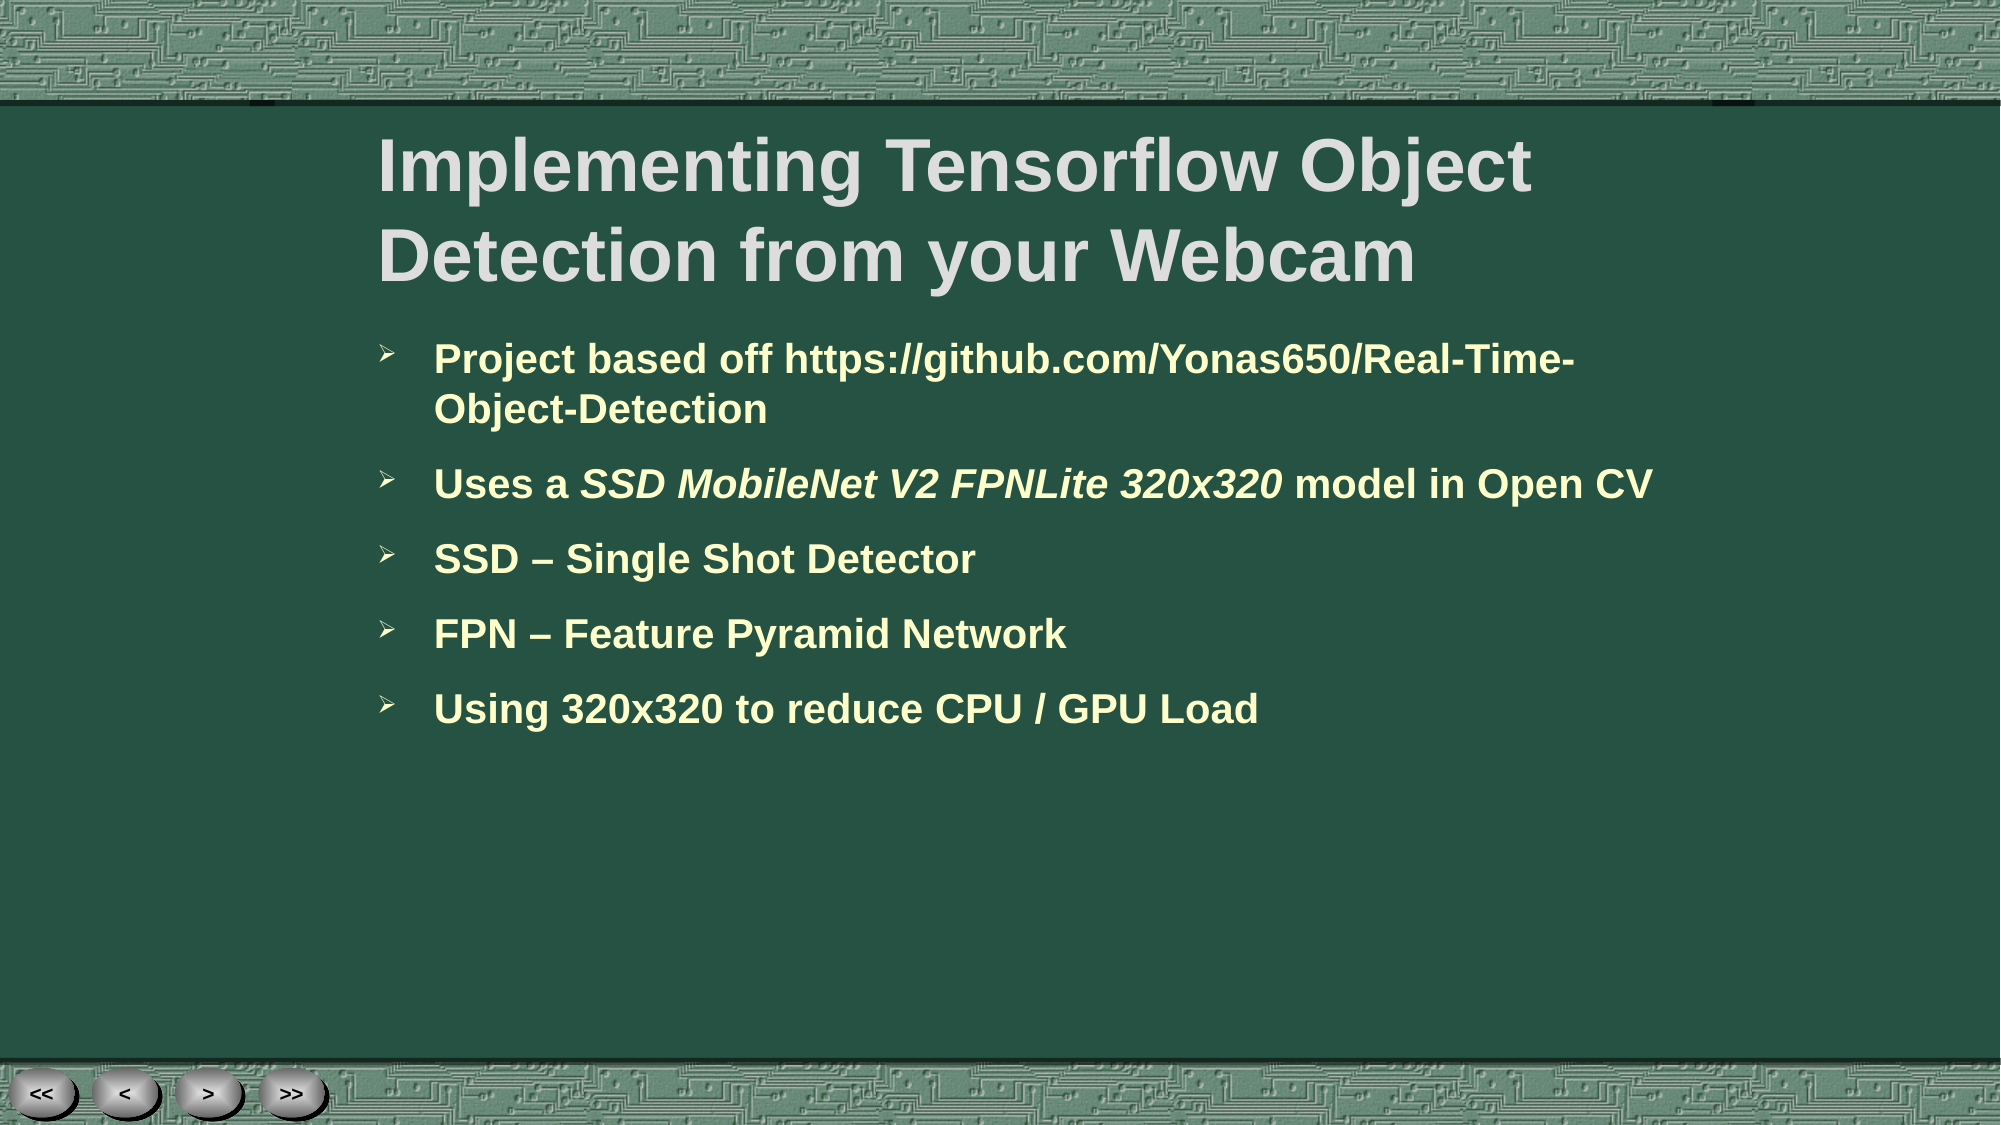

# Implementing Tensorflow Object Detection from your Webcam
Project based off https://github.com/Yonas650/Real-Time-Object-Detection
Uses a SSD MobileNet V2 FPNLite 320x320 model in Open CV
SSD – Single Shot Detector
FPN – Feature Pyramid Network
Using 320x320 to reduce CPU / GPU Load